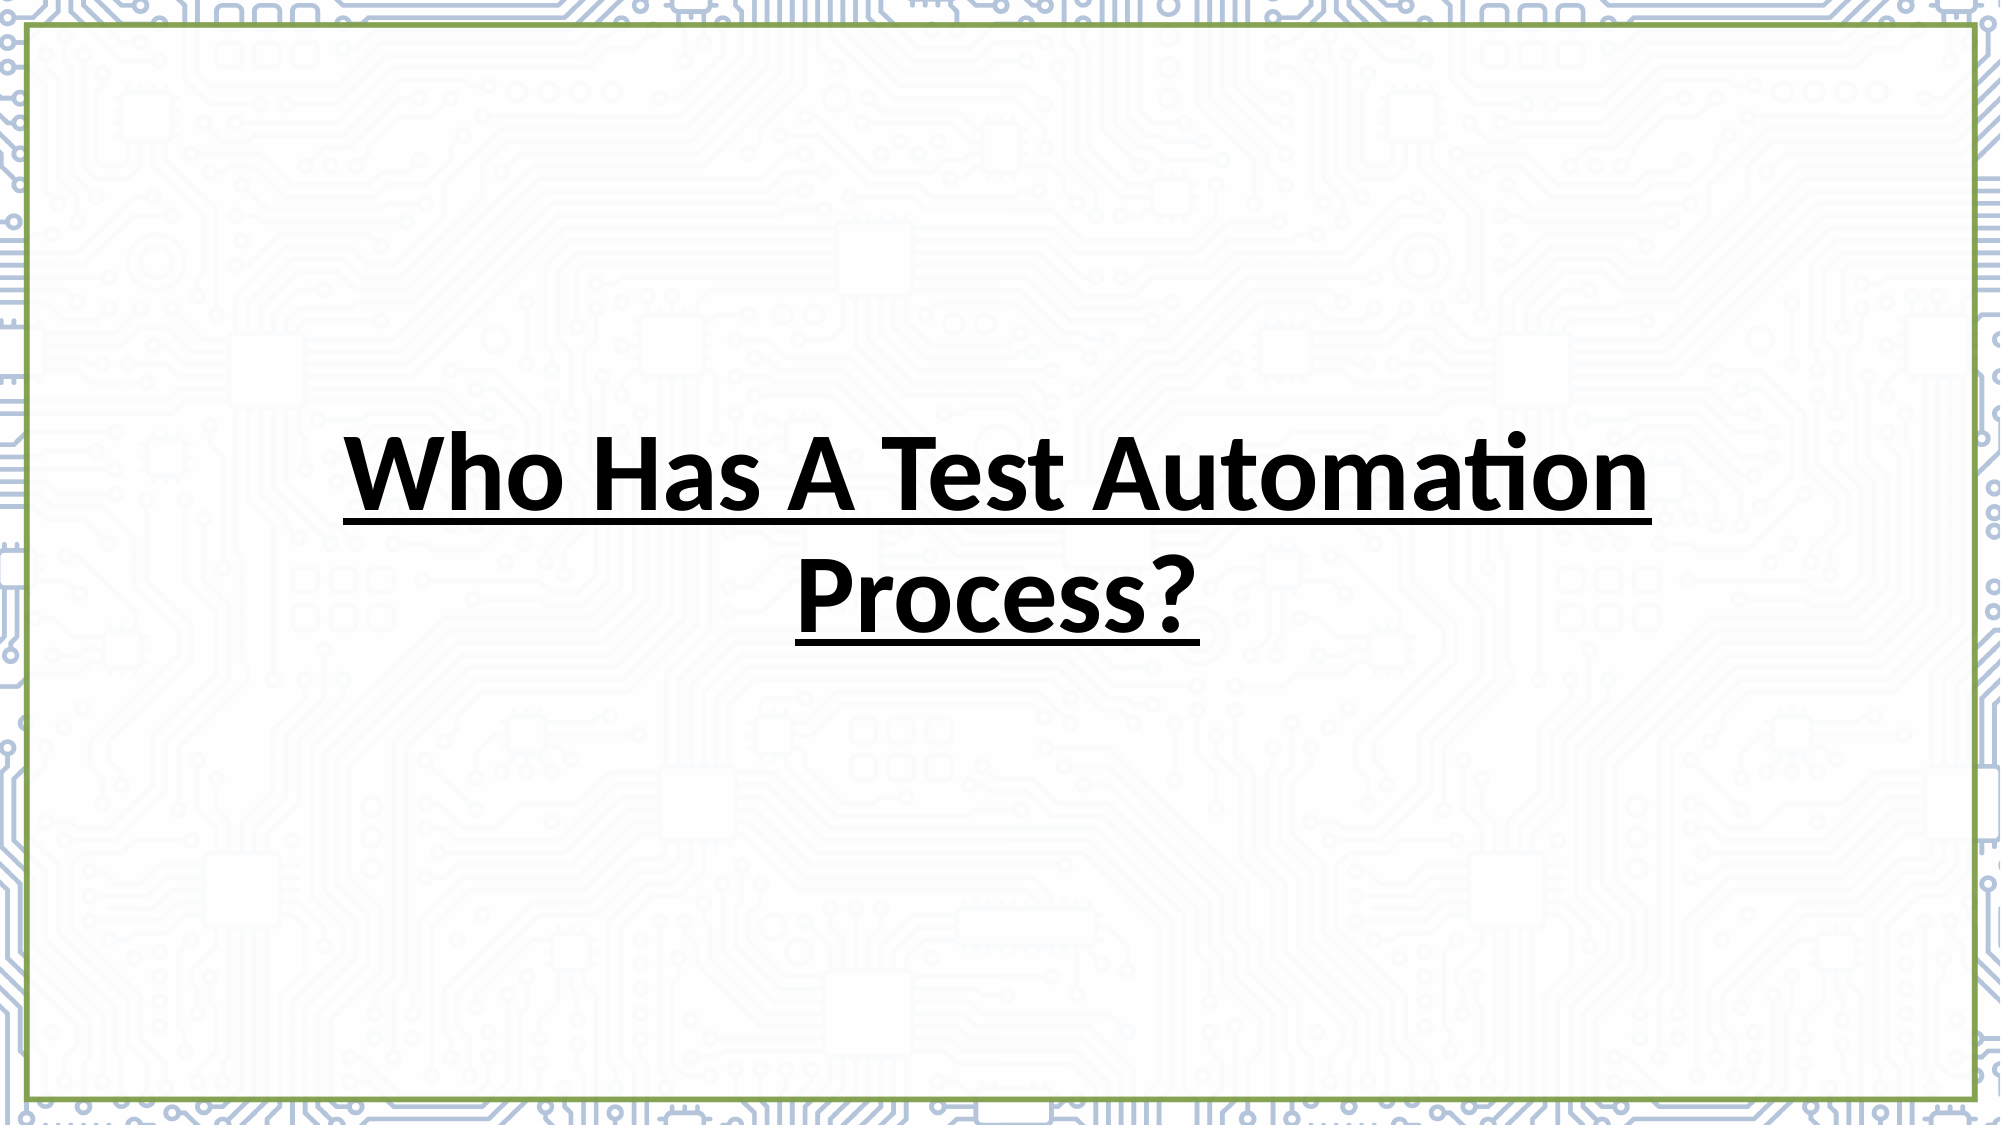

# Who Has A Test Automation Process?